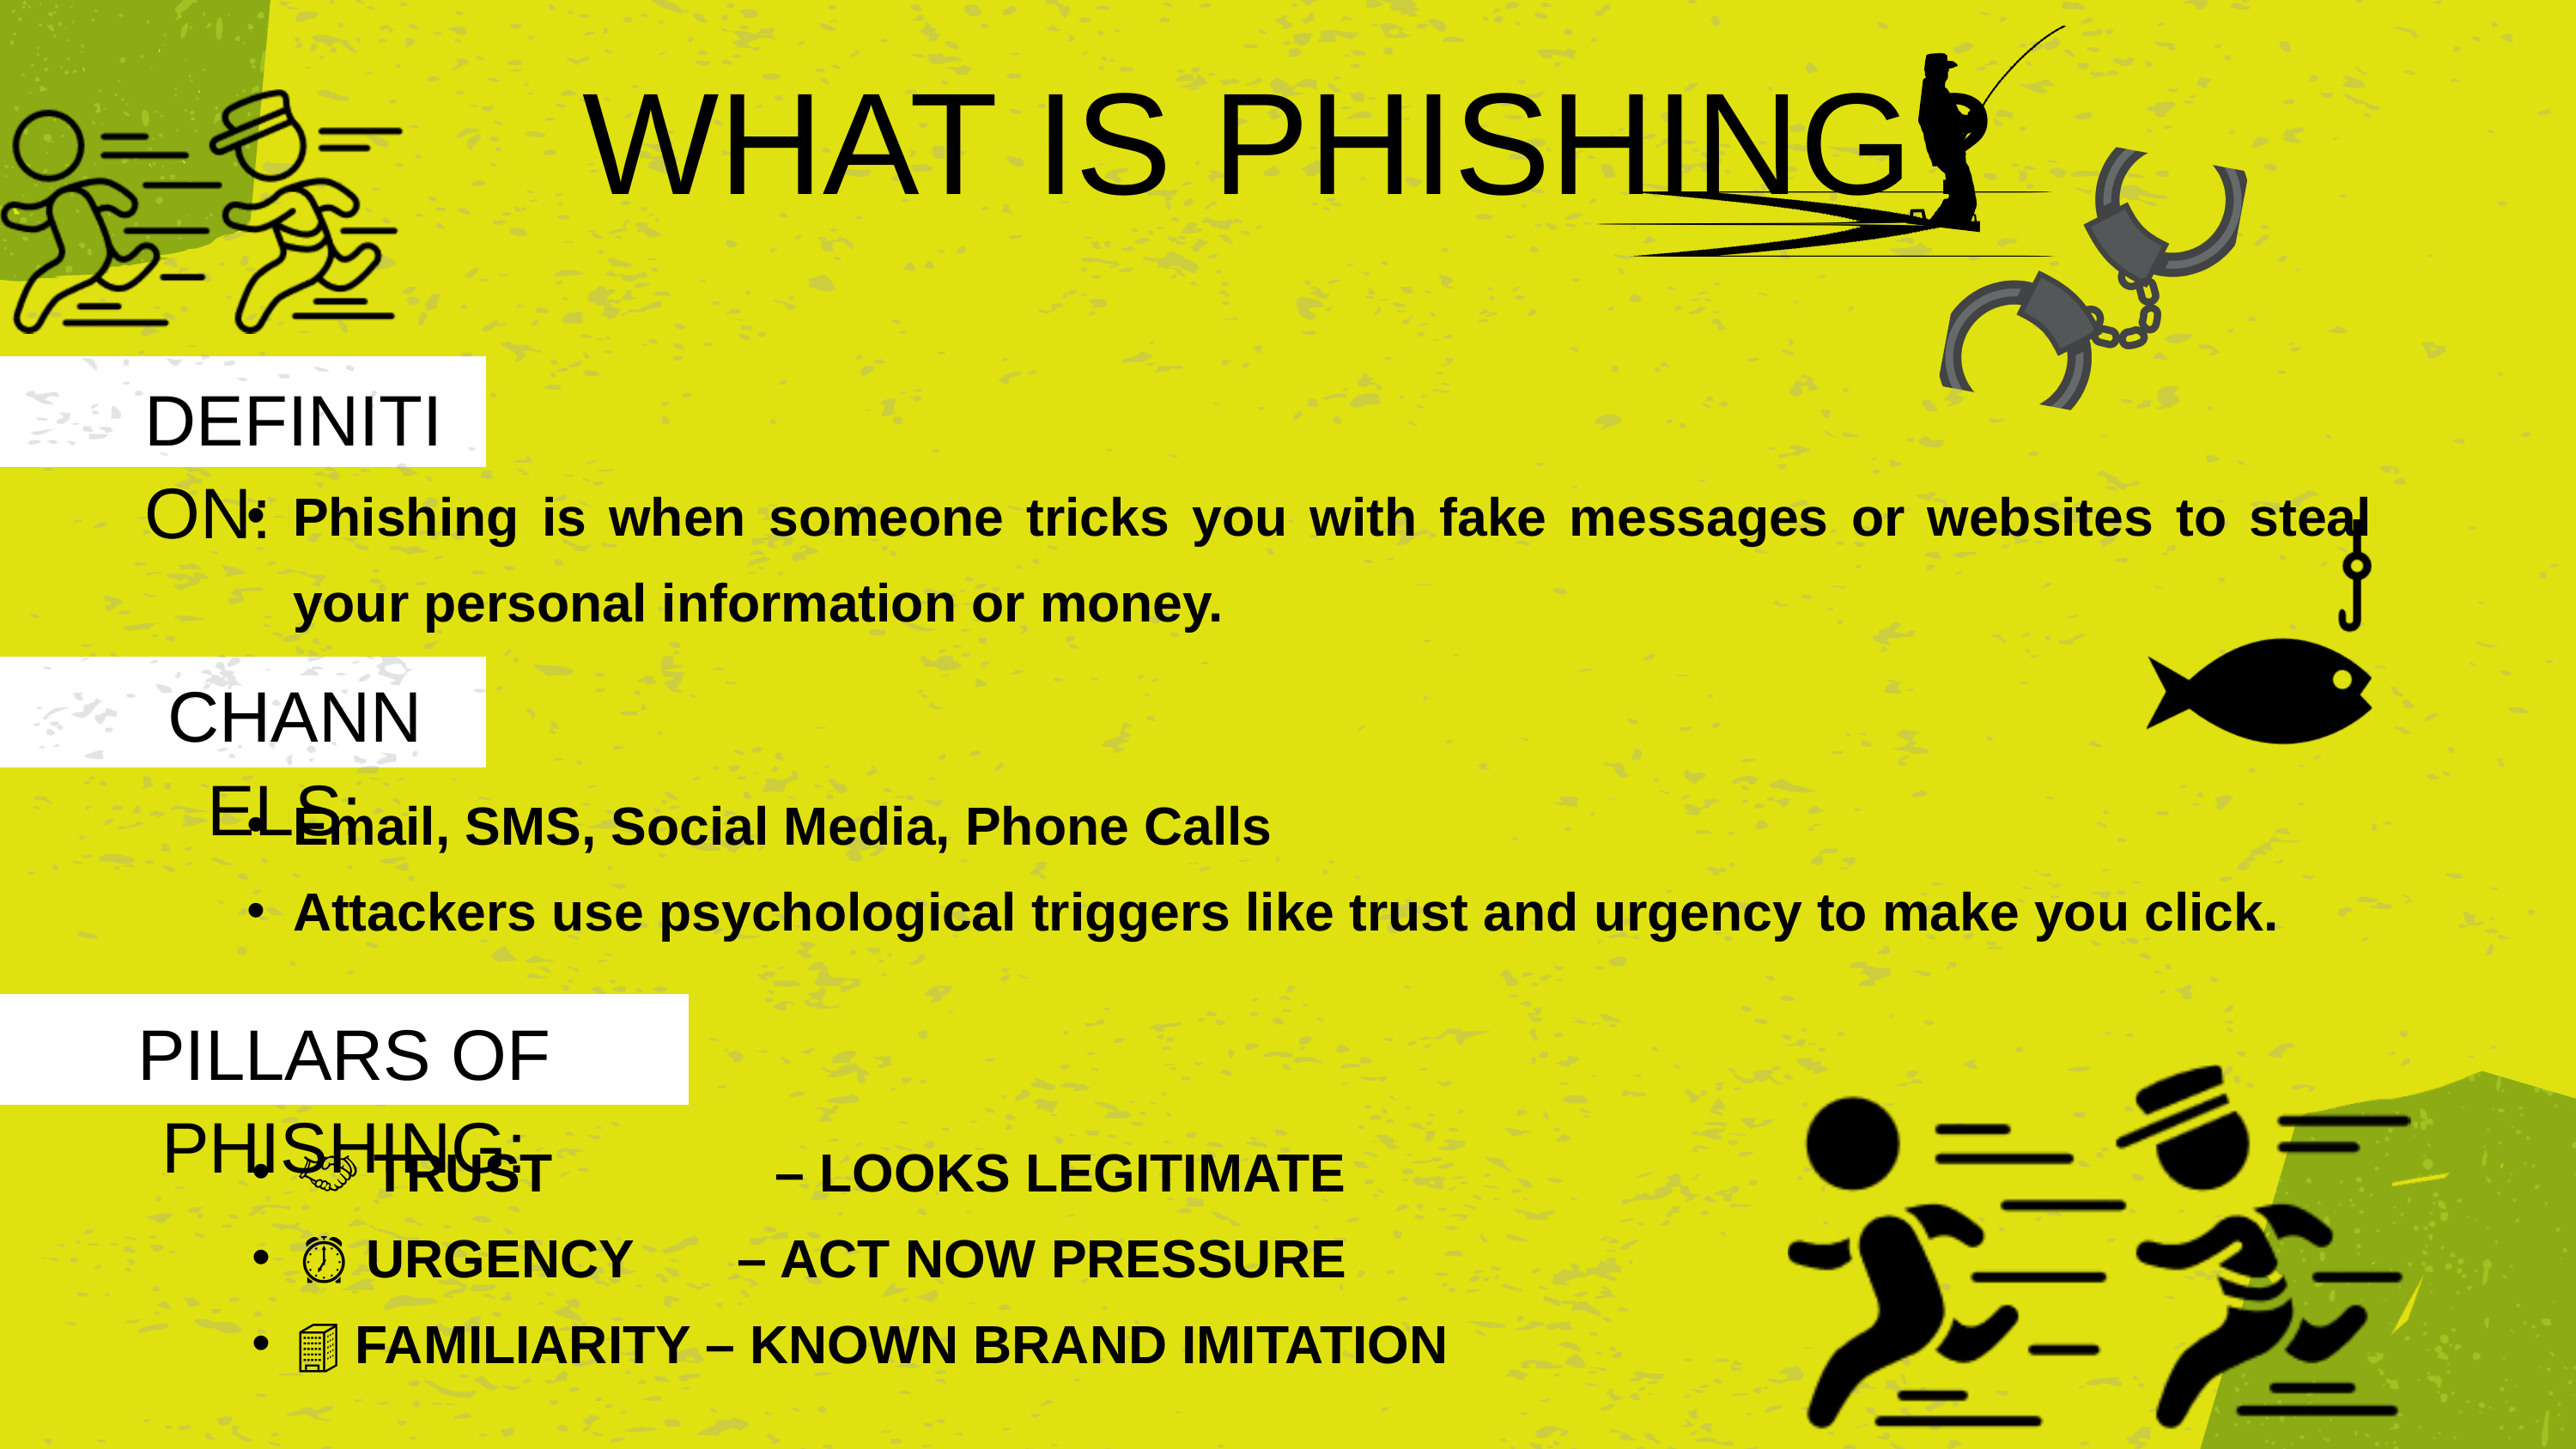

WHAT IS PHISHING?

DEFINITION:
Phishing is when someone tricks you with fake messages or websites to steal your personal information or money.

CHANNELS:
Email, SMS, Social Media, Phone Calls
Attackers use psychological triggers like trust and urgency to make you click.

PILLARS OF PHISHING:

🤝 TRUST               – LOOKS LEGITIMATE
⏰ URGENCY       – ACT NOW PRESSURE
🏢 FAMILIARITY – KNOWN BRAND IMITATION